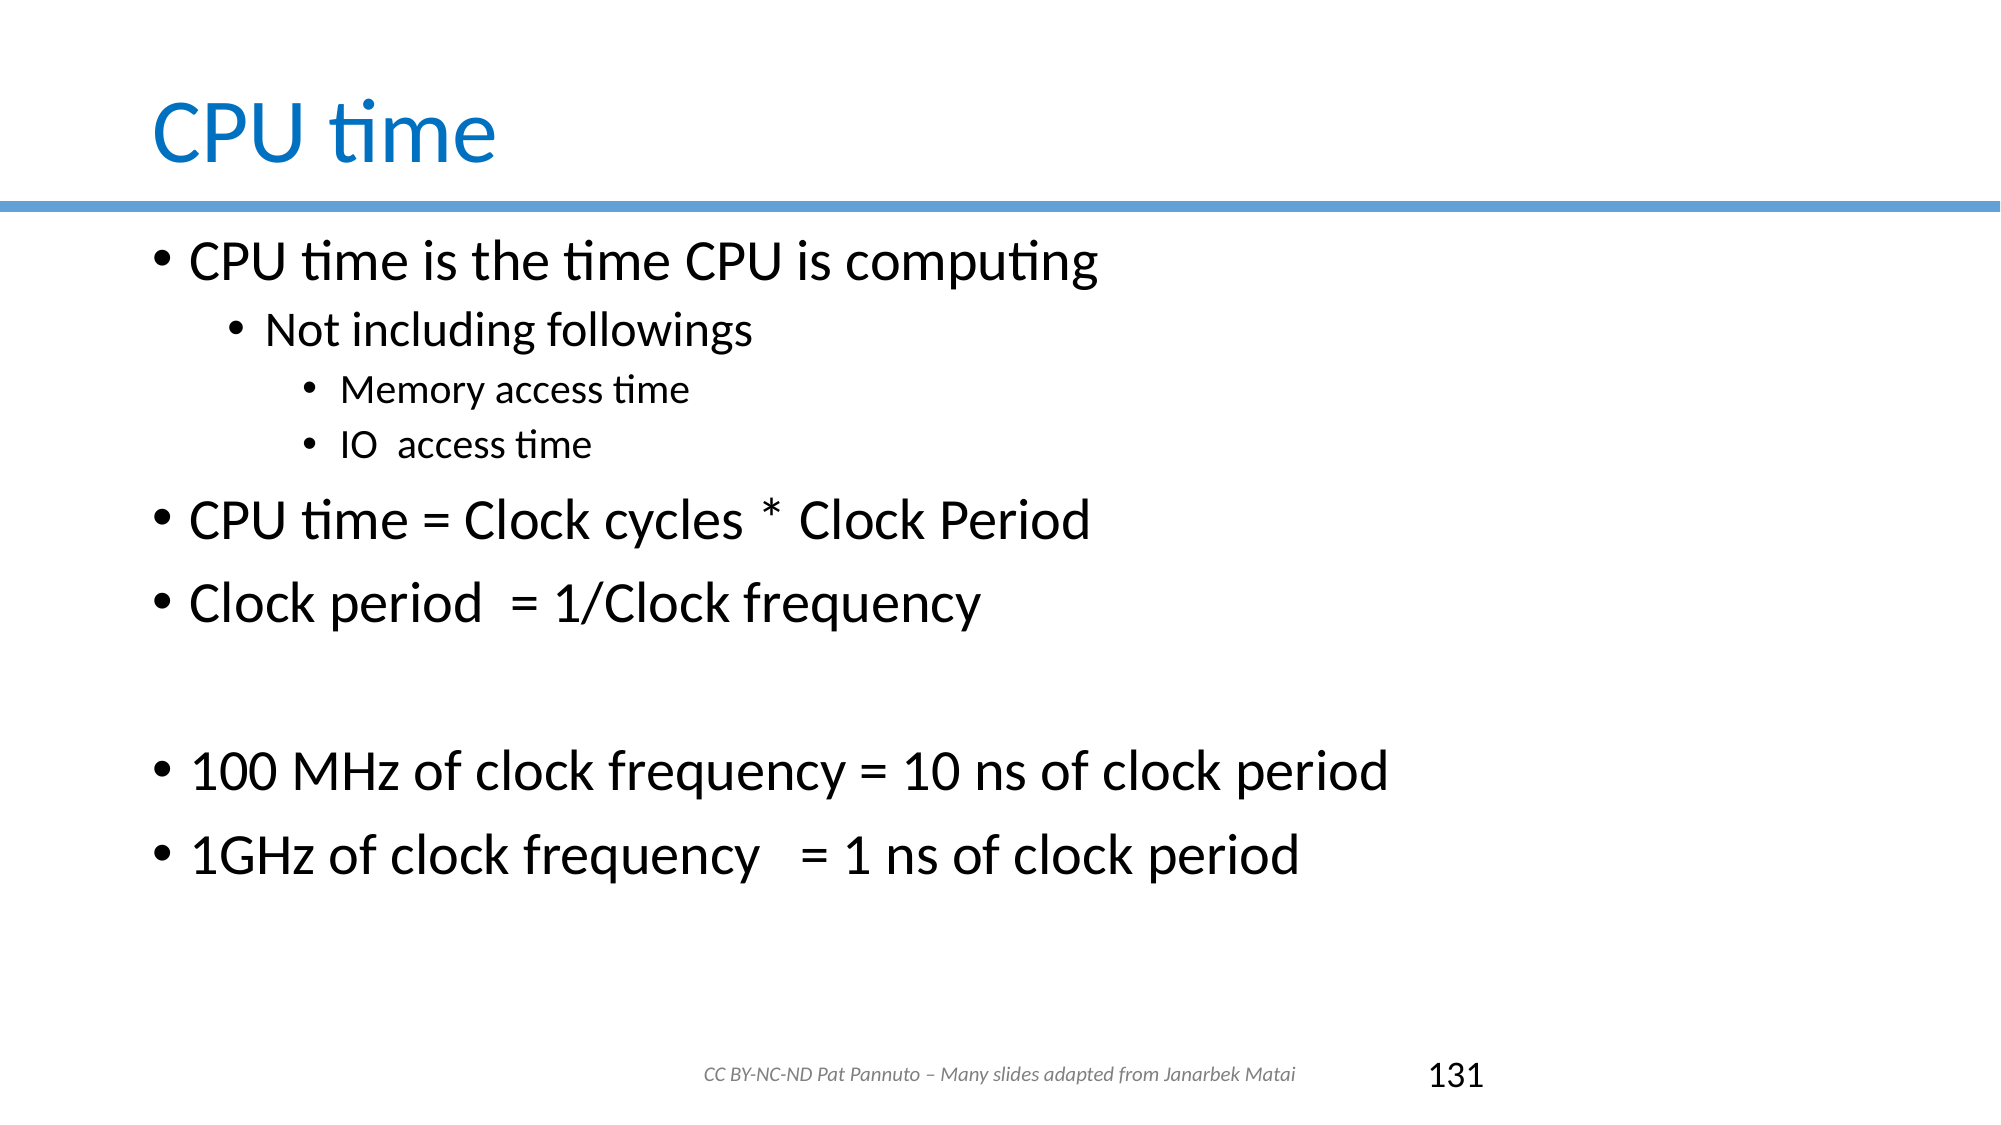

# CPU time
CPU time is the time CPU is computing
Not including followings
Memory access time
IO  access time
CPU time = Clock cycles * Clock Period
Clock period  = 1/Clock frequency

100 MHz of clock frequency = 10 ns of clock period
1GHz of clock frequency   = 1 ns of clock period
CC BY-NC-ND Pat Pannuto – Many slides adapted from Janarbek Matai
131